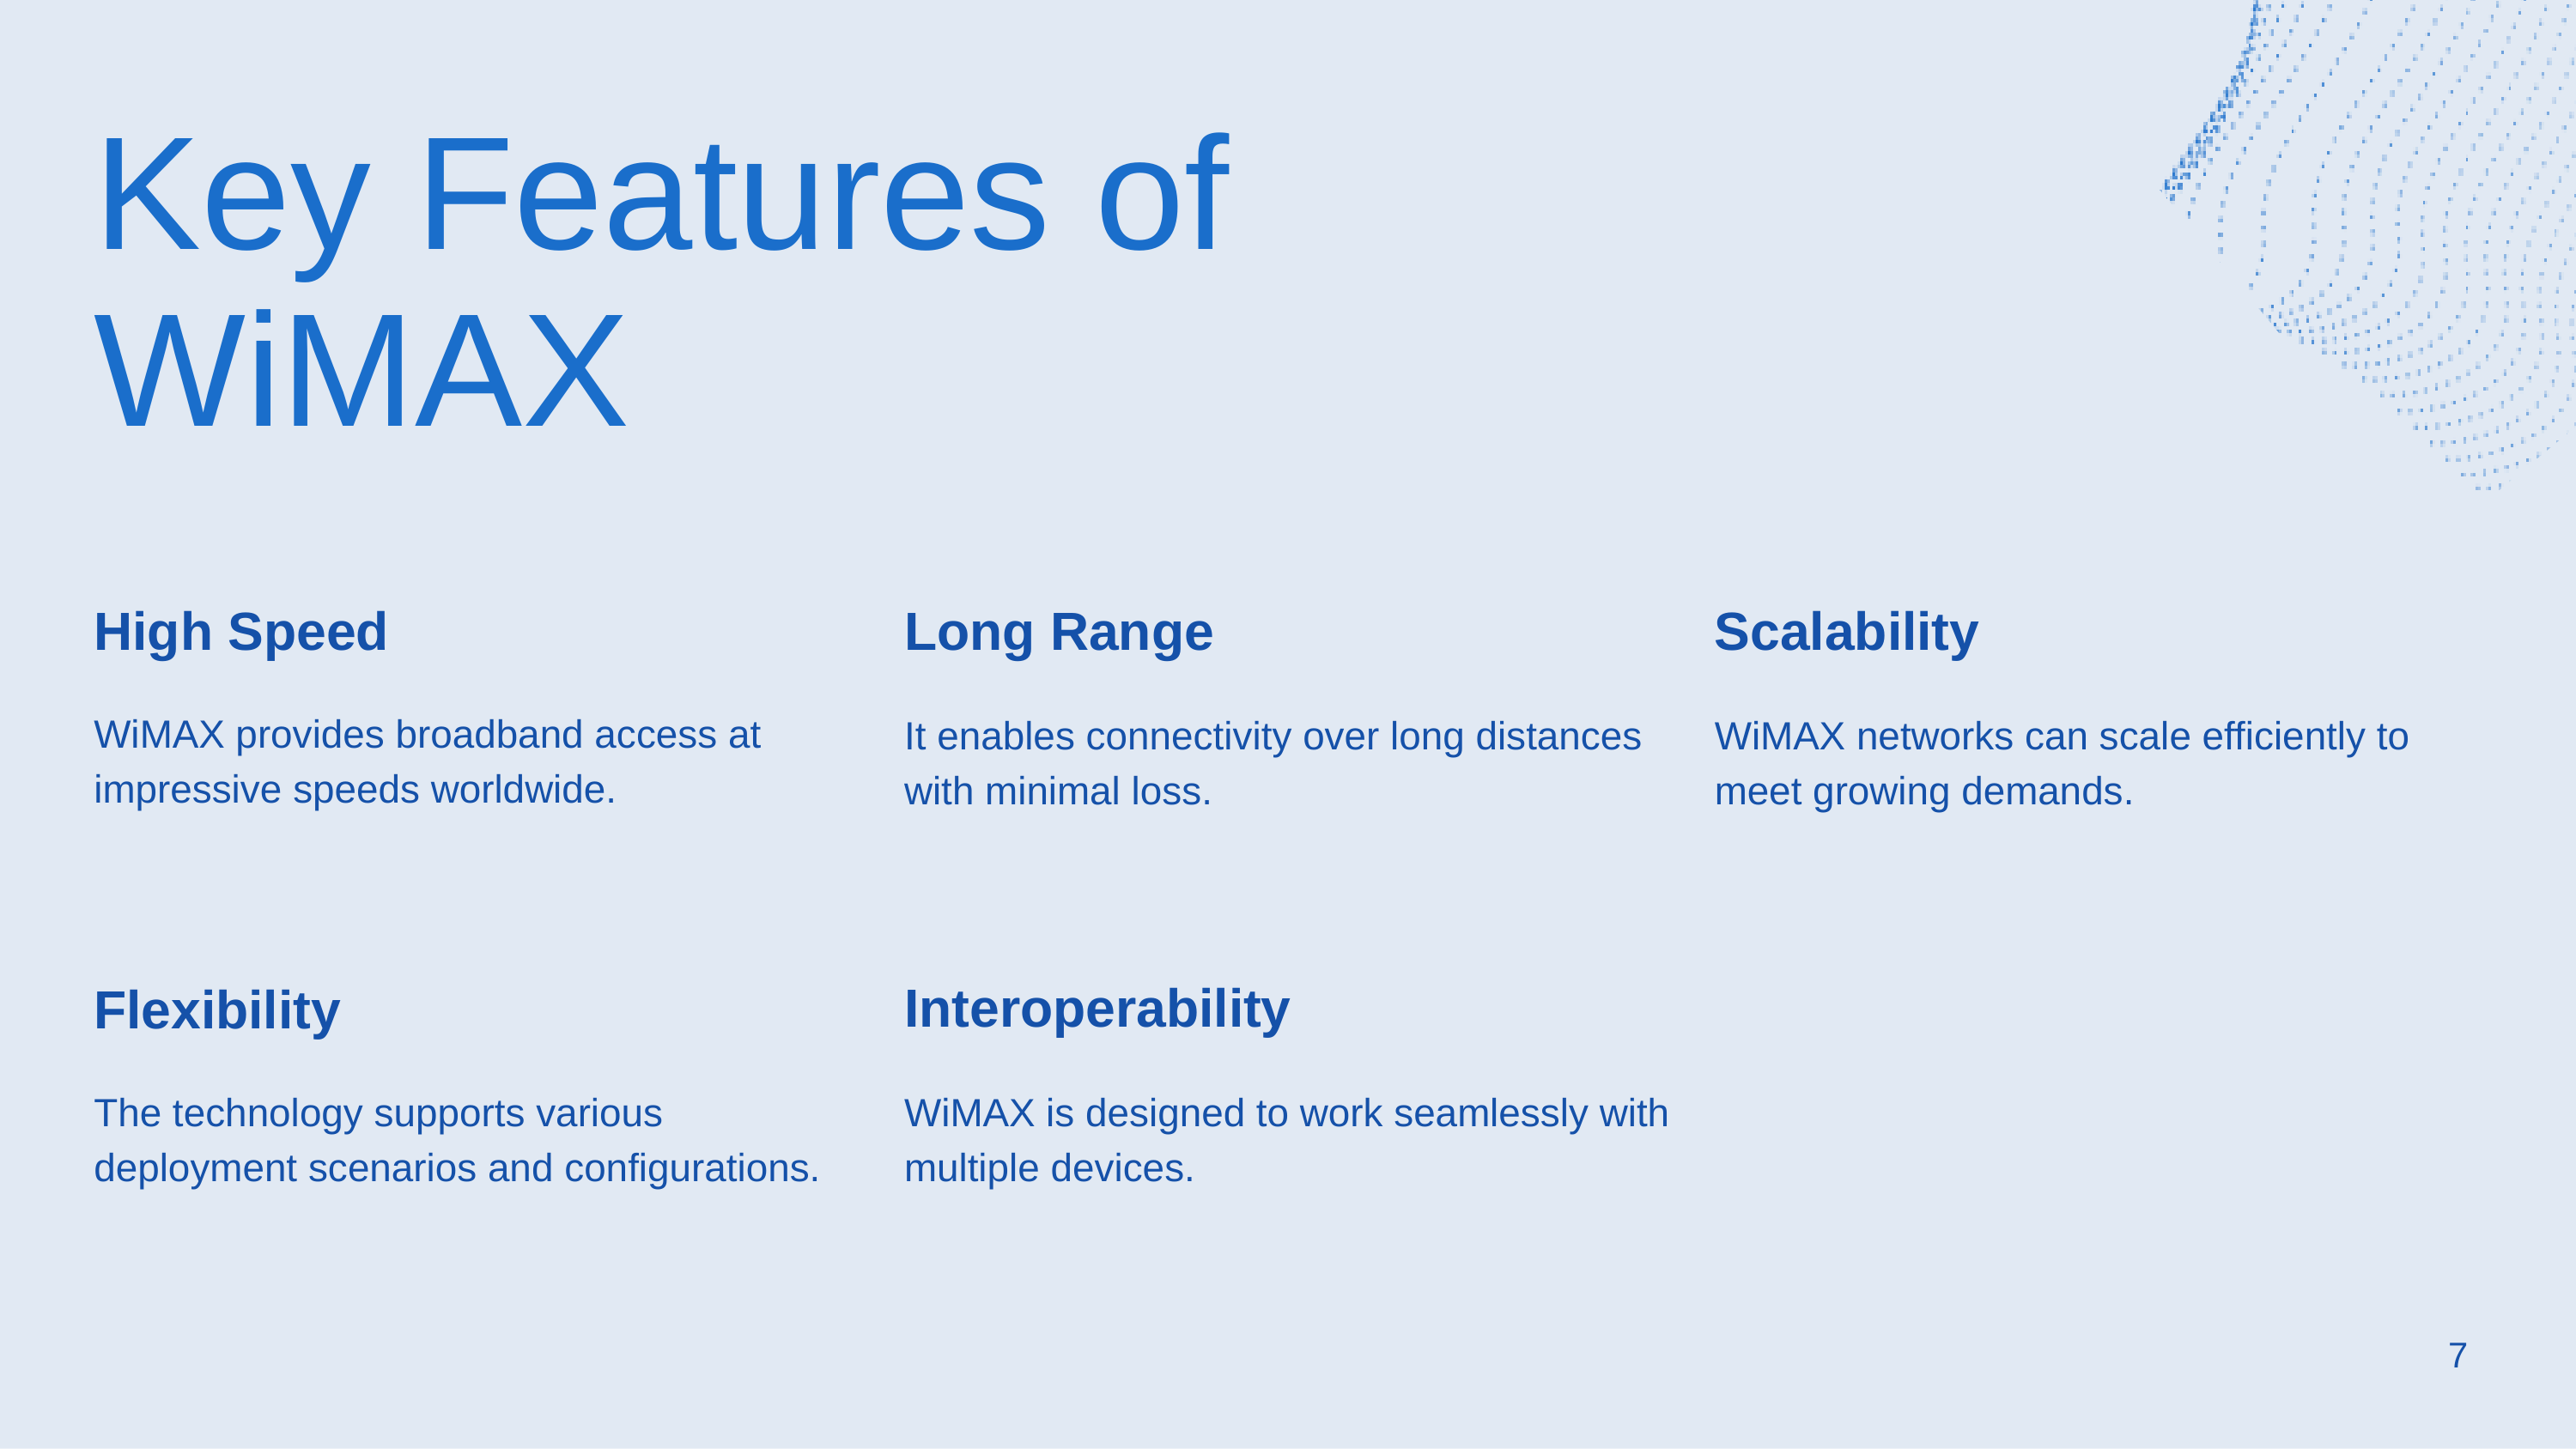

Key Features of WiMAX
High Speed
WiMAX provides broadband access at impressive speeds worldwide.
Long Range
It enables connectivity over long distances with minimal loss.
Scalability
WiMAX networks can scale efficiently to meet growing demands.
Interoperability
WiMAX is designed to work seamlessly with multiple devices.
Flexibility
The technology supports various deployment scenarios and configurations.
7